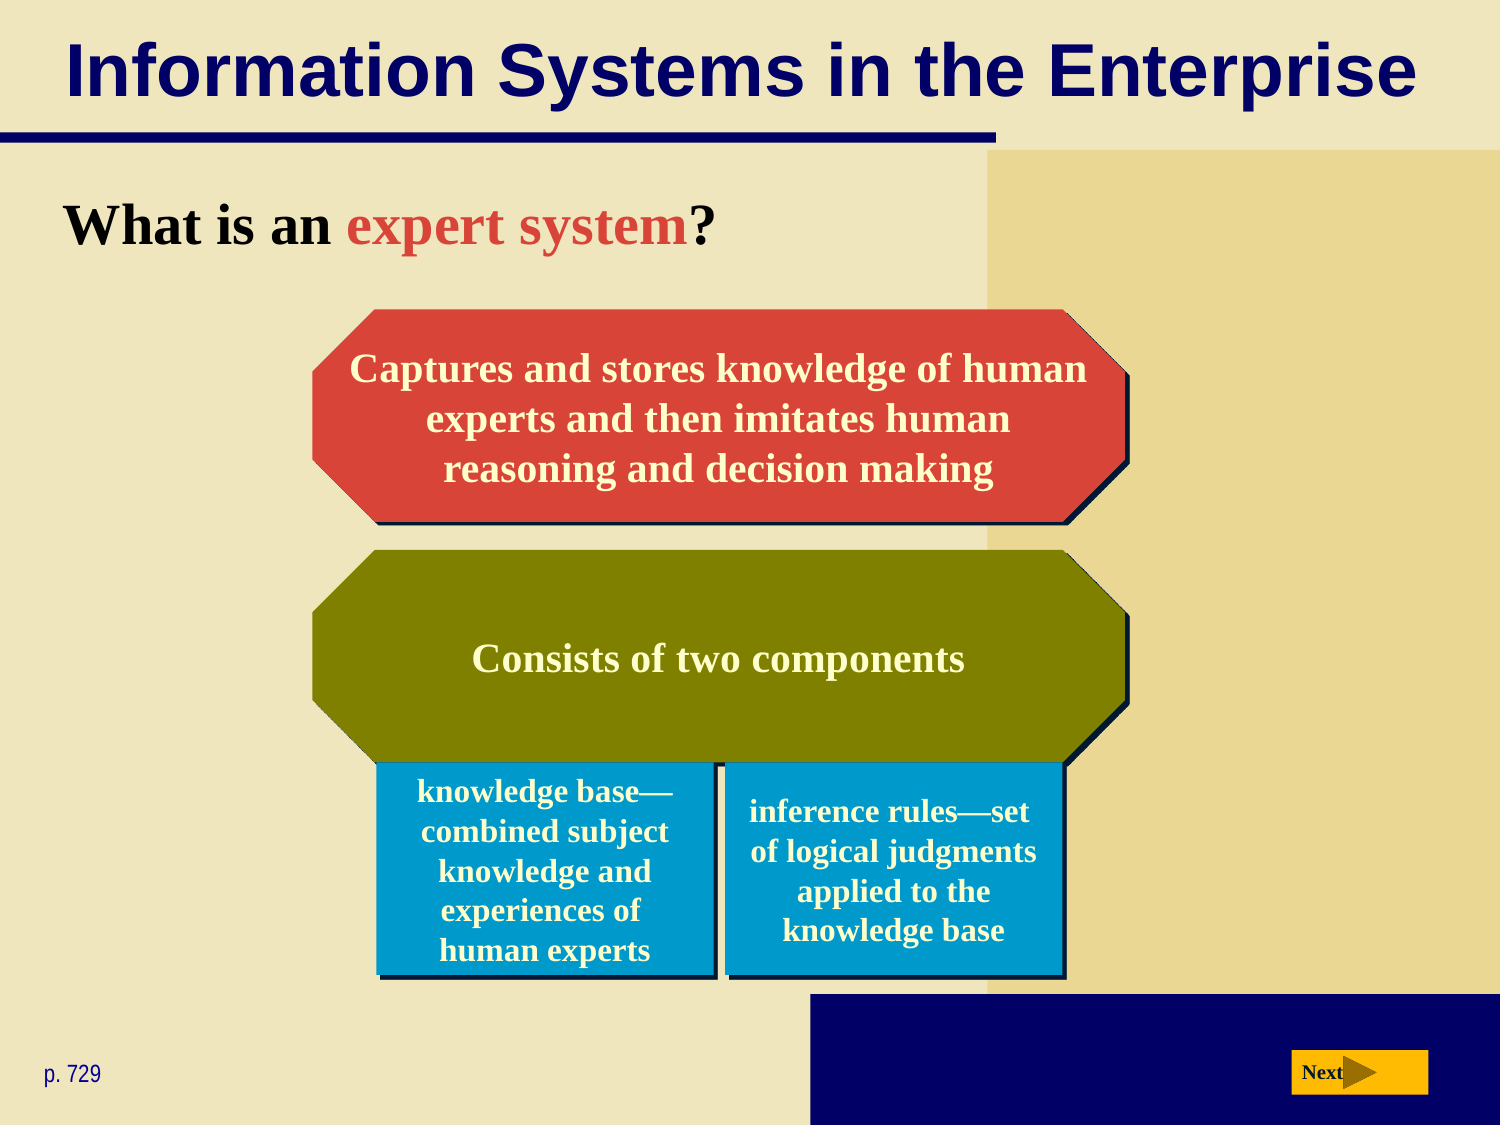

# Information Systems in the Enterprise
What is an expert system?
Captures and stores knowledge of human experts and then imitates human reasoning and decision making
Consists of two components
knowledge base—combined subject knowledge and experiences of
human experts
inference rules—set
of logical judgments applied to the knowledge base
p. 729

Next